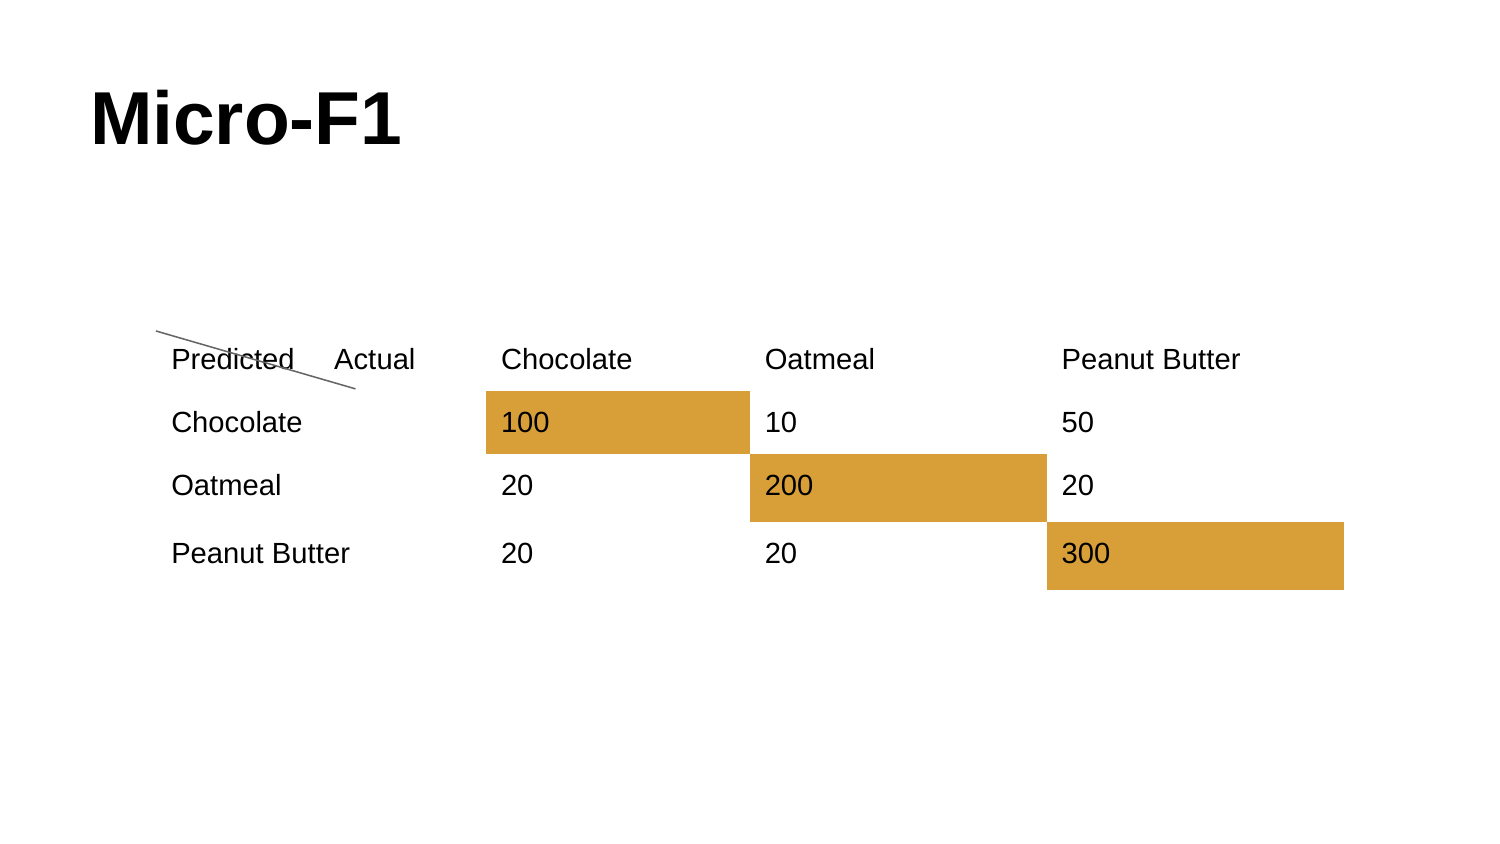

# Micro-F1
| Predicted Actual | Chocolate | Oatmeal | Peanut Butter |
| --- | --- | --- | --- |
| Chocolate | 100 | 10 | 50 |
| Oatmeal | 20 | 200 | 20 |
| Peanut Butter | 20 | 20 | 300 |